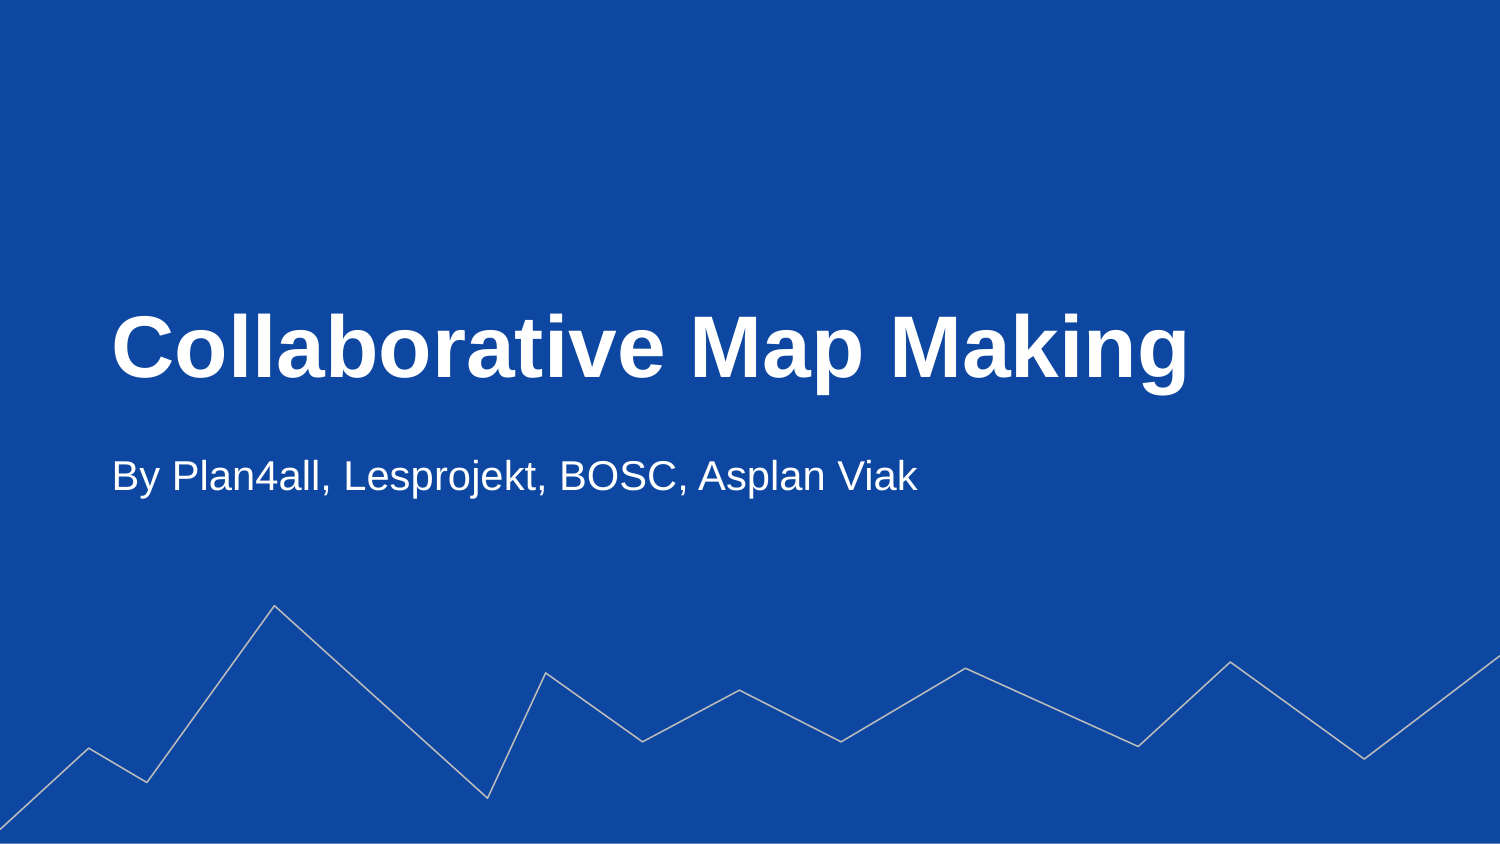

# Collaborative Map Making
By Plan4all, Lesprojekt, BOSC, Asplan Viak